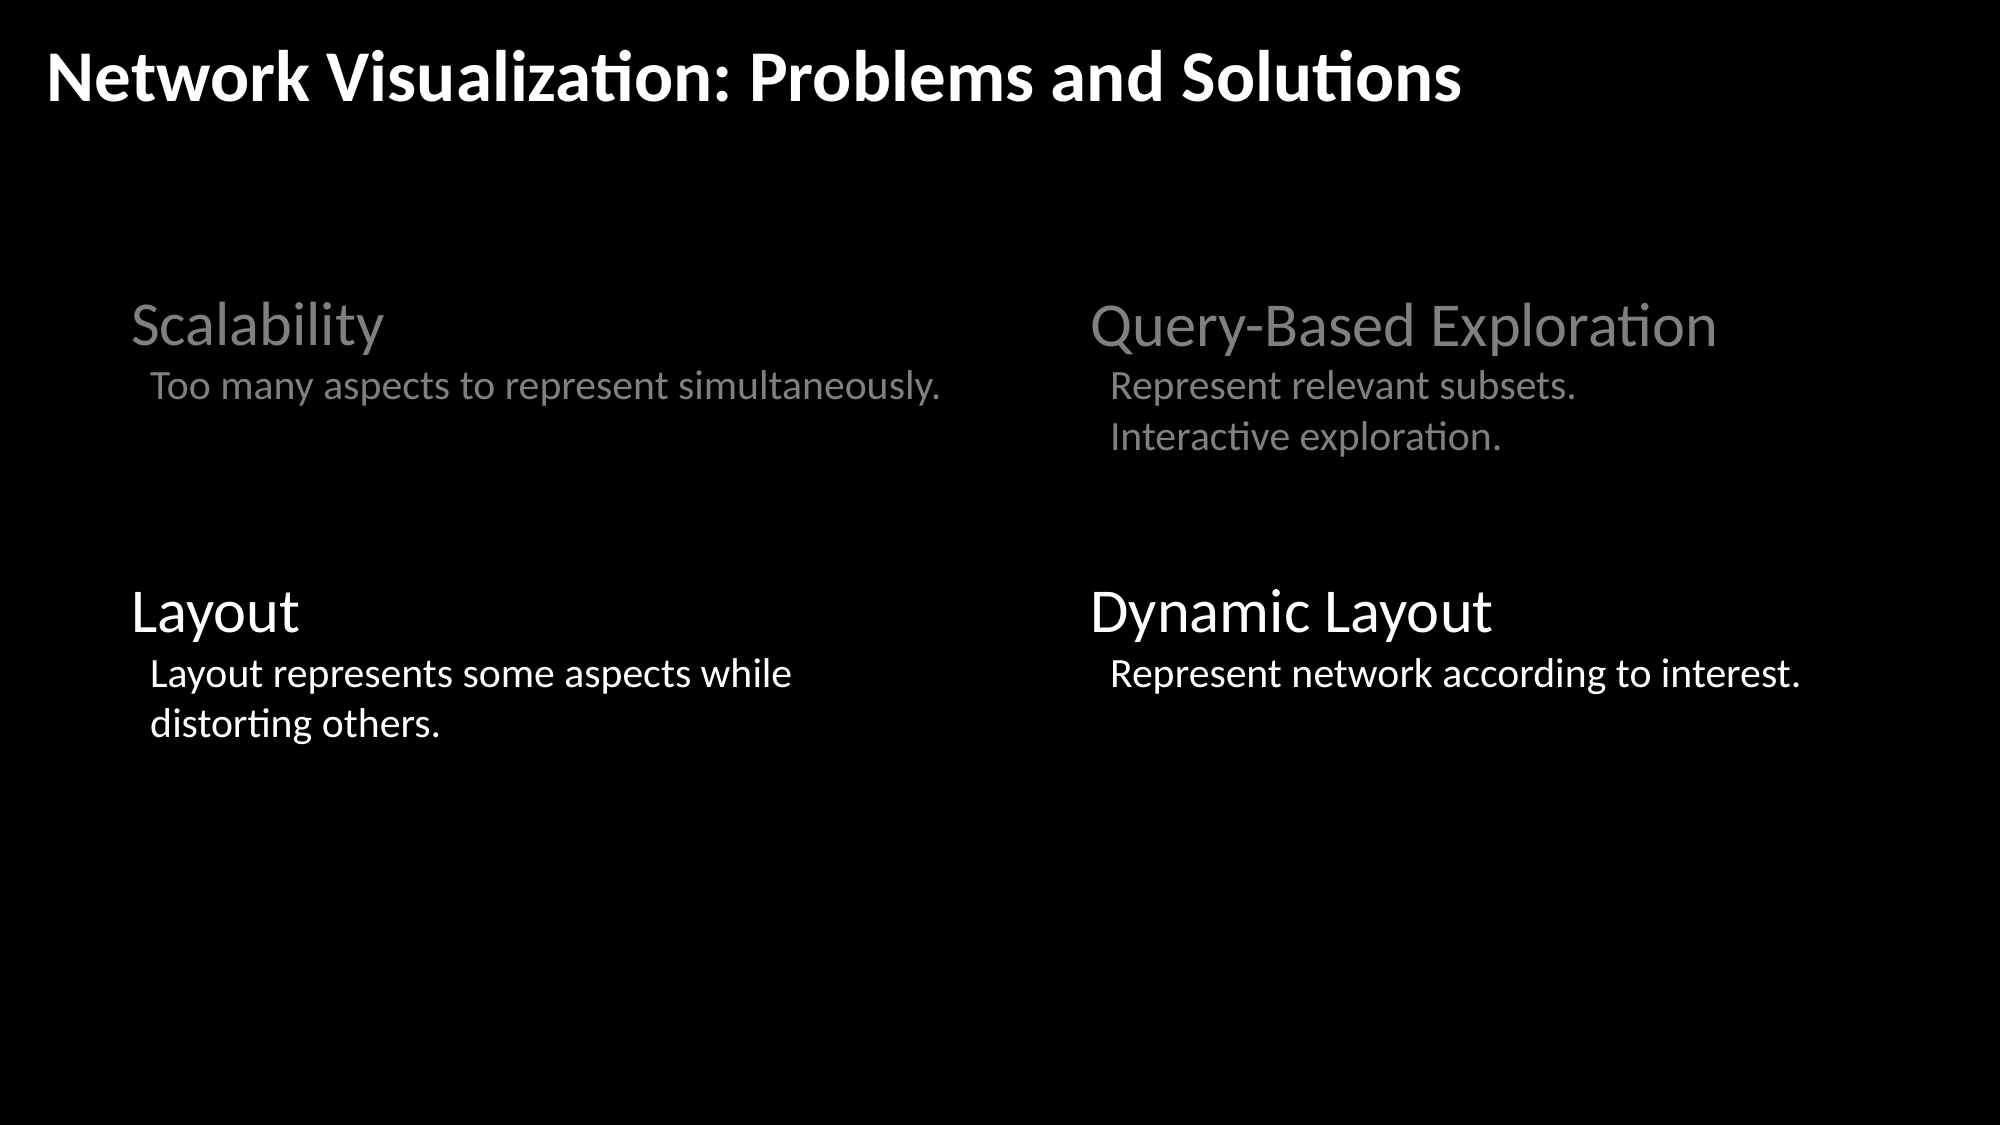

Network Visualization: Problems and Solutions
Scalability
Too many aspects to represent simultaneously.
Query-Based Exploration
Represent relevant subsets.
Interactive exploration.
Layout
Layout represents some aspects while distorting others.
Dynamic Layout
Represent network according to interest.